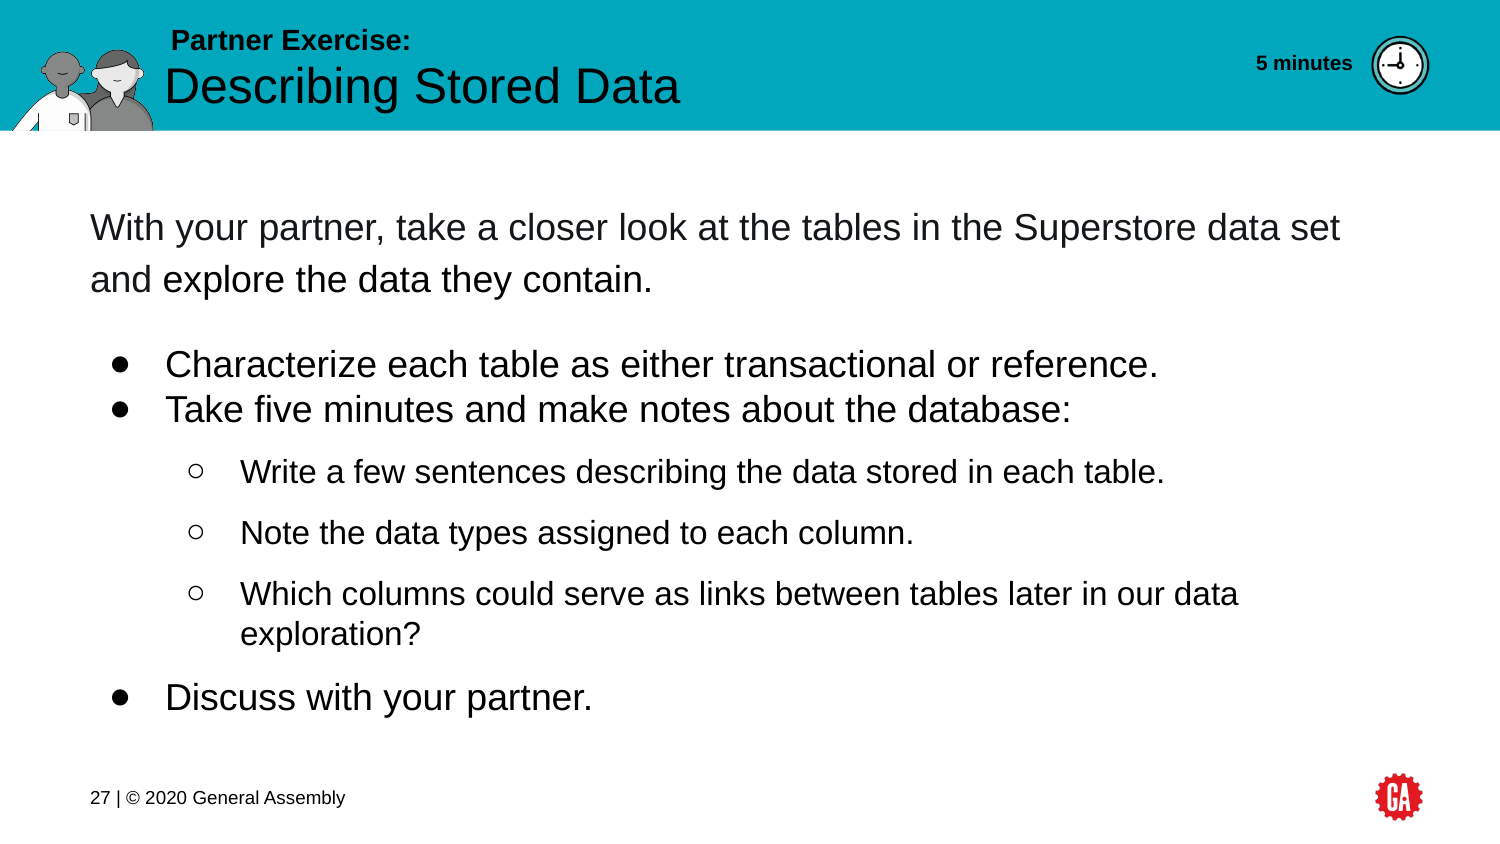

5 minutes
# Describing Stored Data
With your partner, take a closer look at the tables in the Superstore data set and explore the data they contain.
Characterize each table as either transactional or reference.
Take five minutes and make notes about the database:
Write a few sentences describing the data stored in each table.
Note the data types assigned to each column.
Which columns could serve as links between tables later in our data exploration?
Discuss with your partner.

27 | © 2020 General Assembly